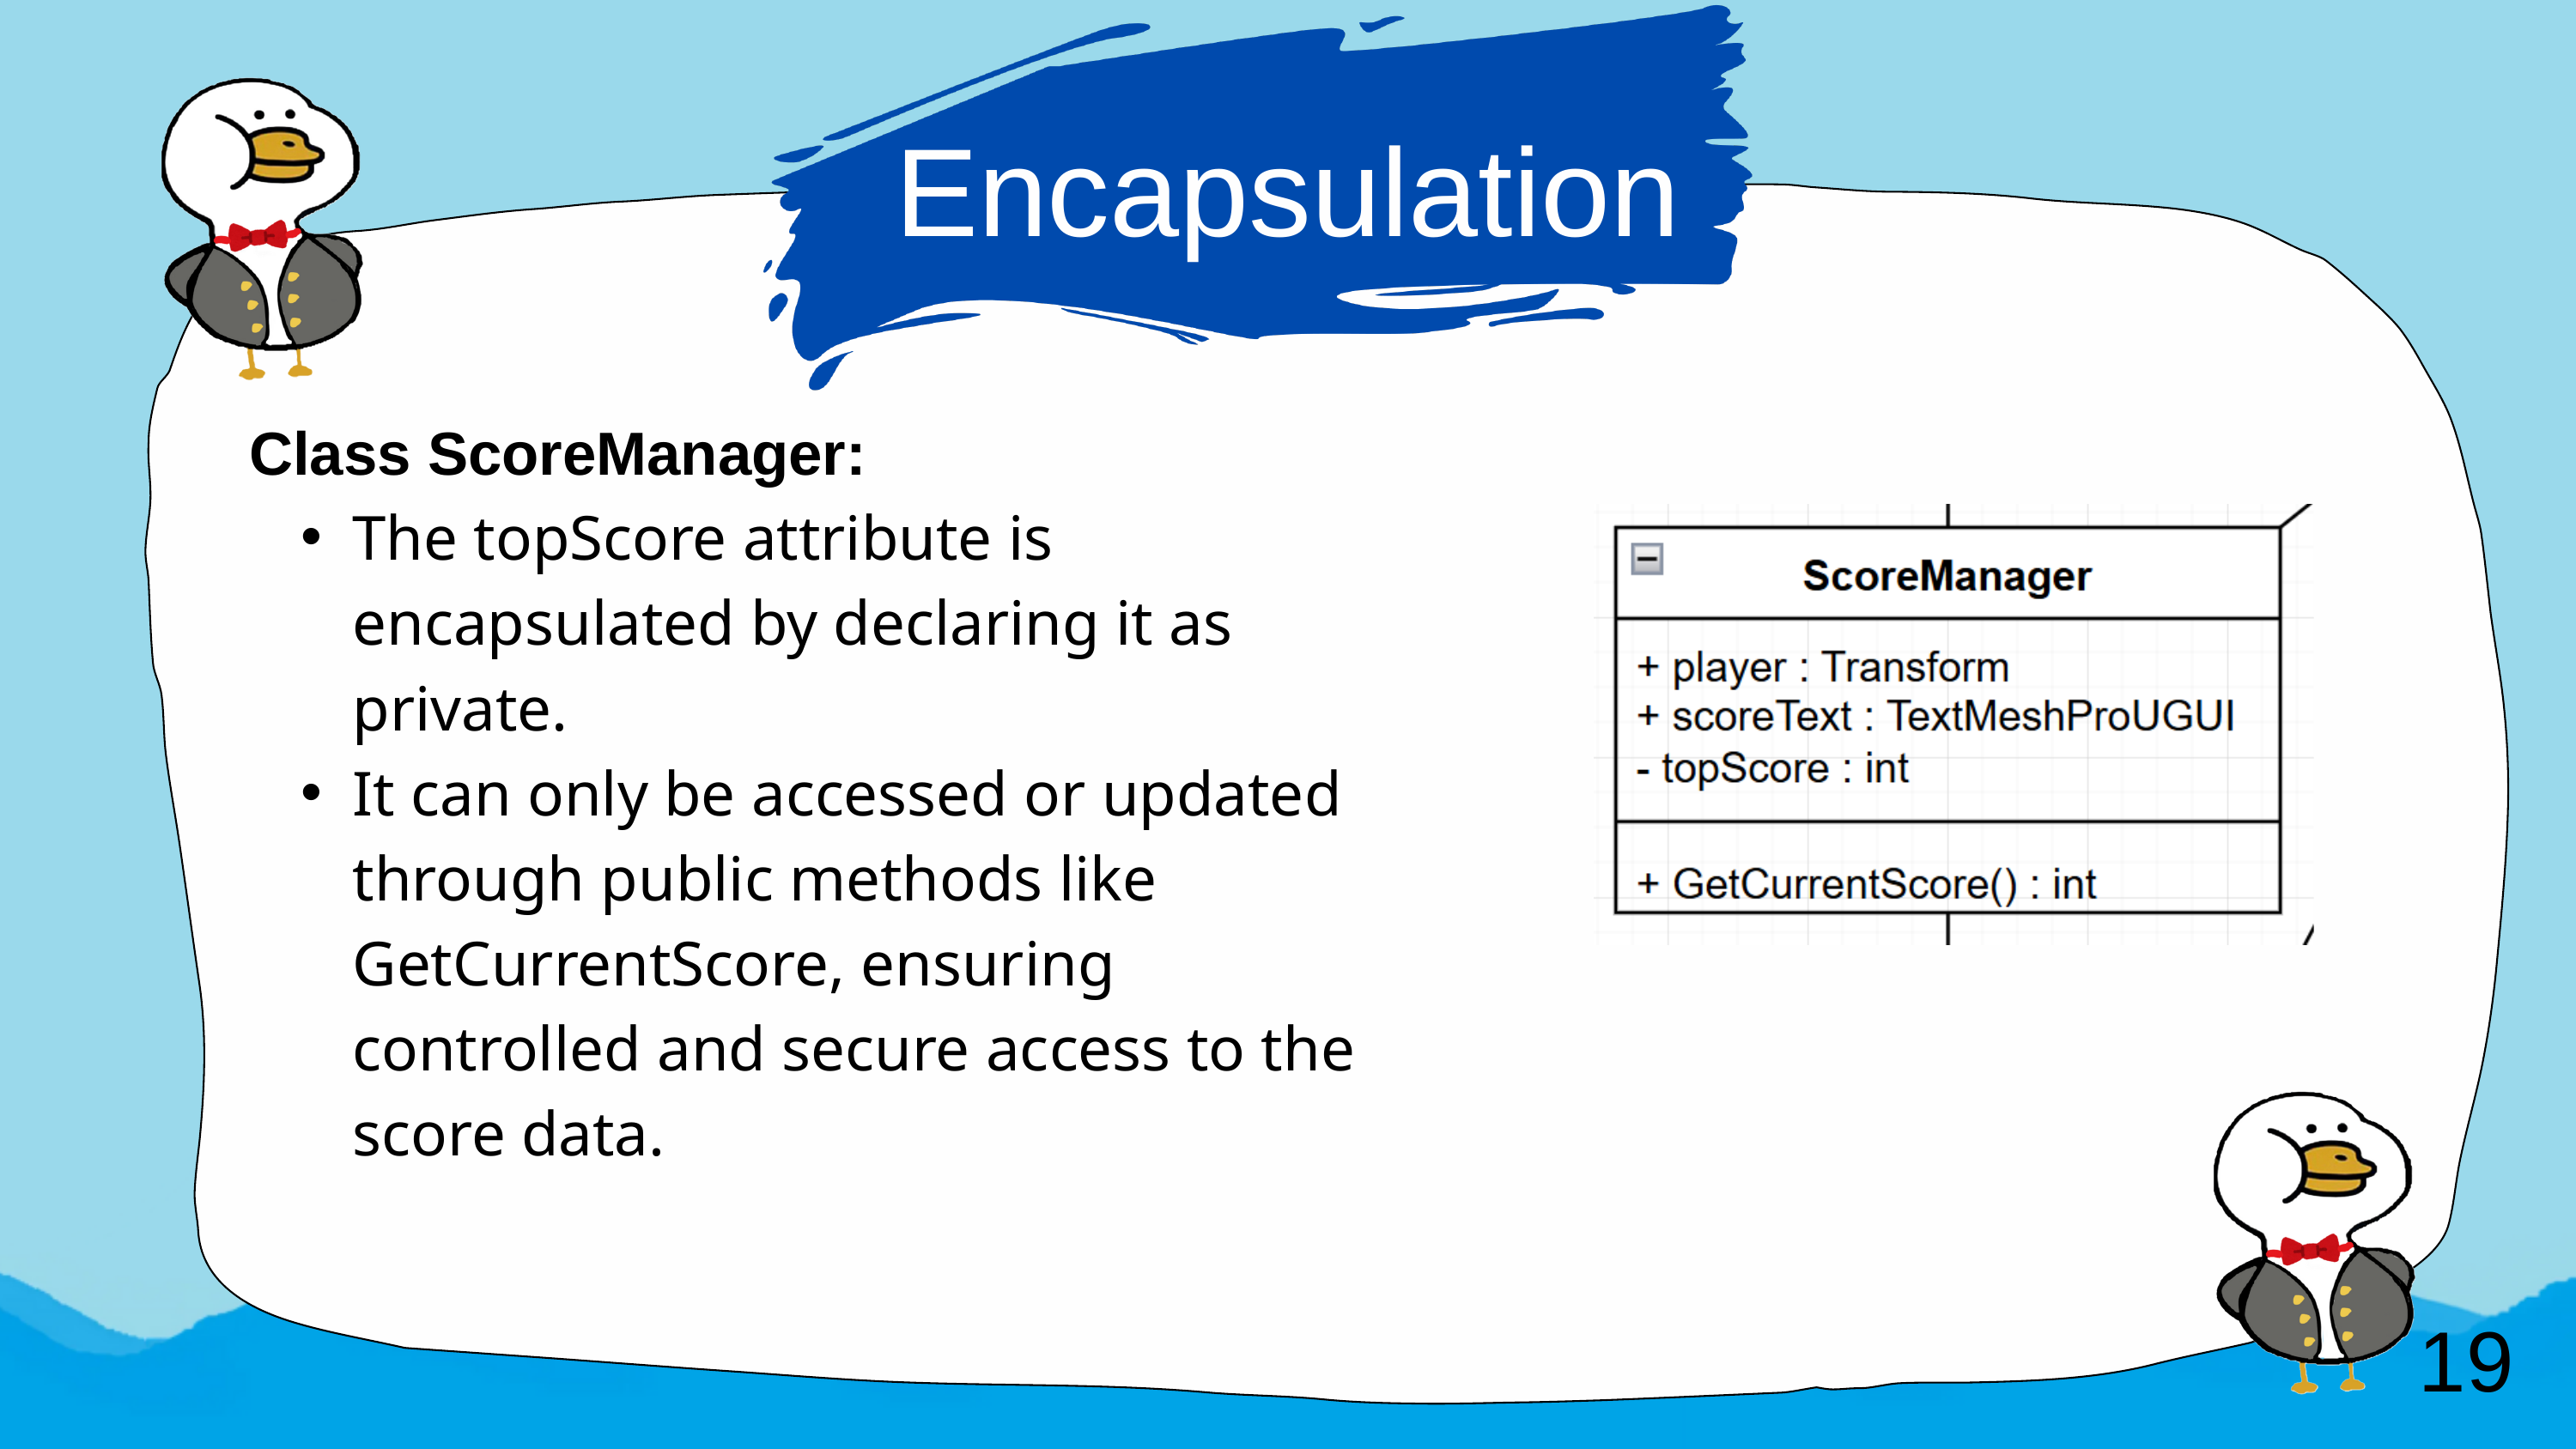

Encapsulation

Class ScoreManager:
The topScore attribute is encapsulated by declaring it as private.
It can only be accessed or updated through public methods like GetCurrentScore, ensuring controlled and secure access to the score data.

19